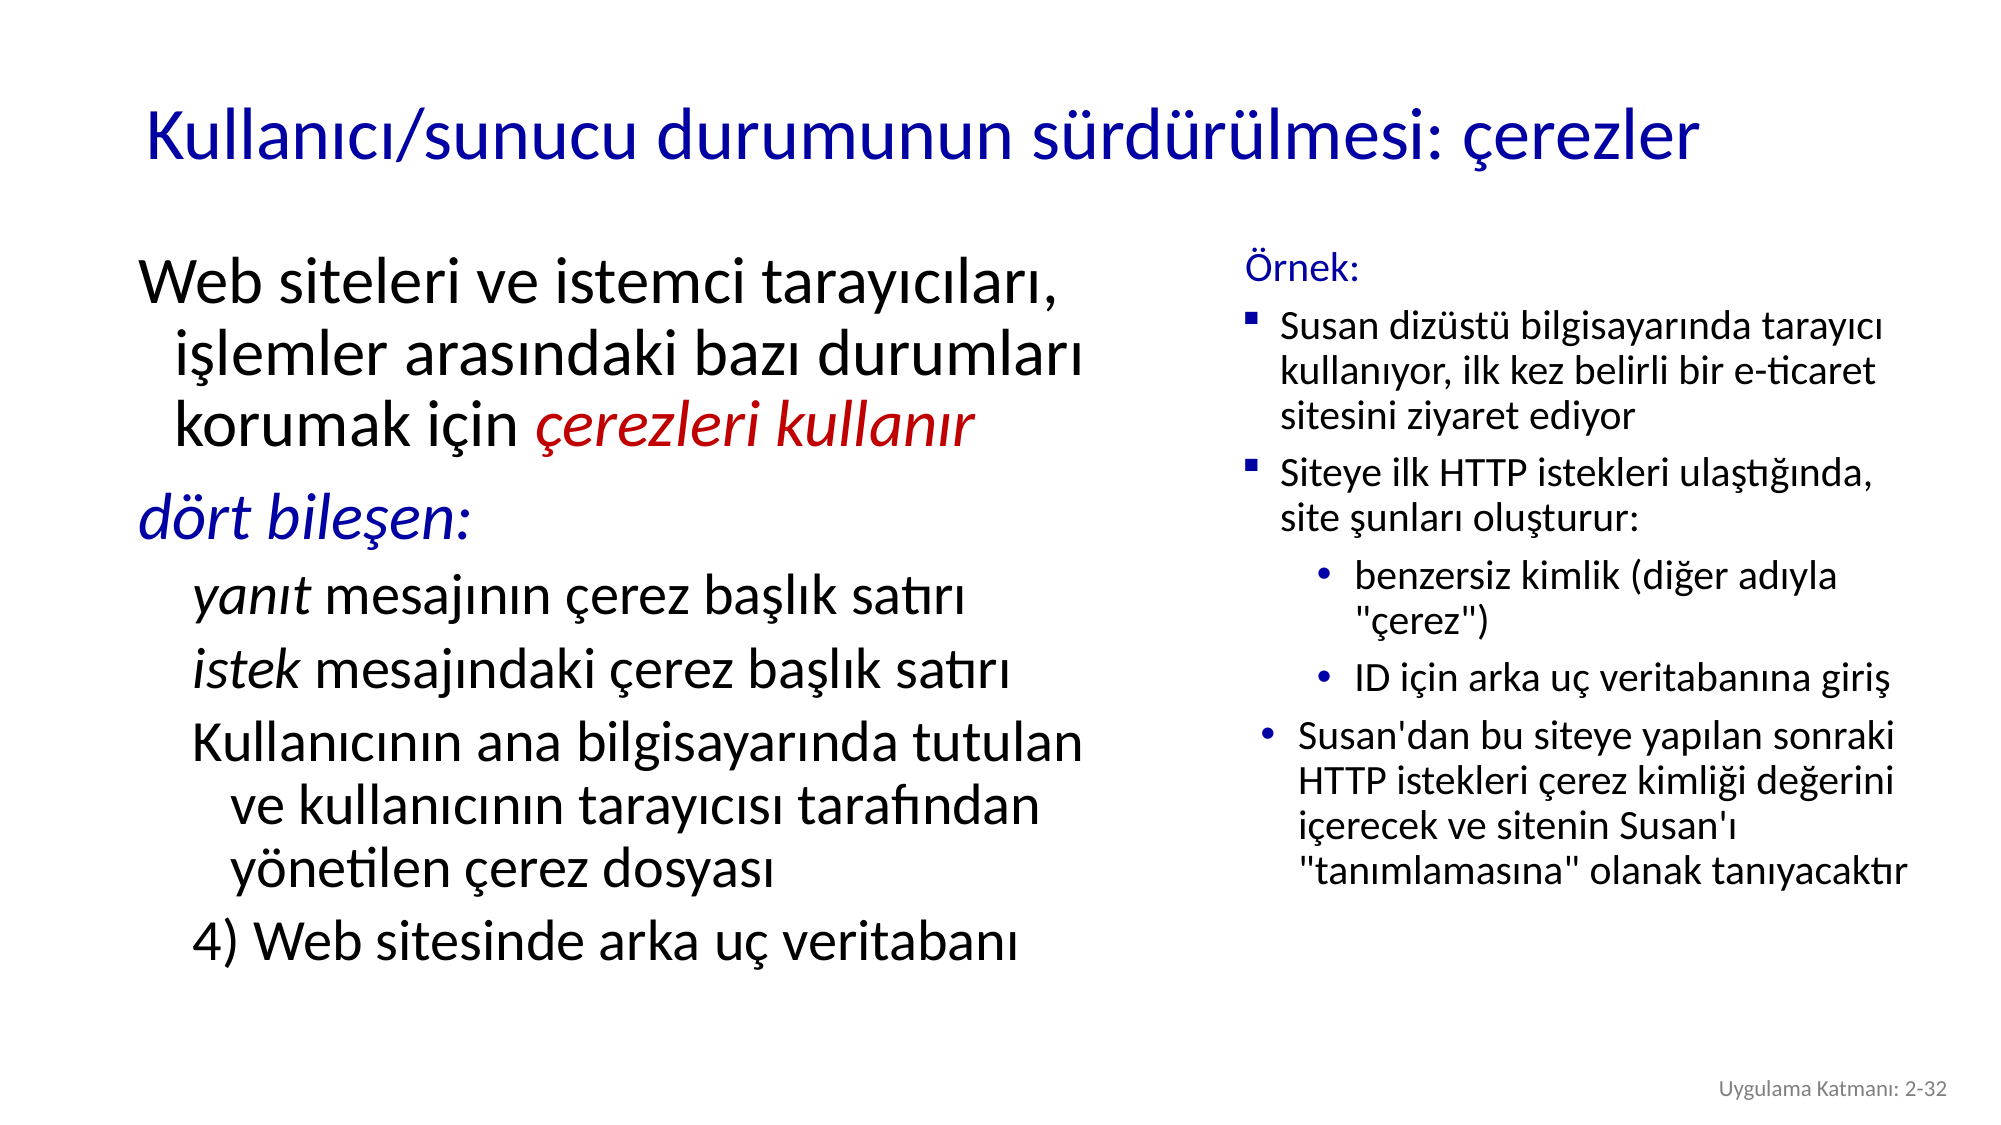

# Kullanıcı/sunucu durumunun sürdürülmesi: çerezler
Web siteleri ve istemci tarayıcıları, işlemler arasındaki bazı durumları korumak için çerezleri kullanır
dört bileşen:
yanıt mesajının çerez başlık satırı
istek mesajındaki çerez başlık satırı
Kullanıcının ana bilgisayarında tutulan ve kullanıcının tarayıcısı tarafından yönetilen çerez dosyası
4) Web sitesinde arka uç veritabanı
Örnek:
Susan dizüstü bilgisayarında tarayıcı kullanıyor, ilk kez belirli bir e-ticaret sitesini ziyaret ediyor
Siteye ilk HTTP istekleri ulaştığında, site şunları oluşturur:
benzersiz kimlik (diğer adıyla "çerez")
ID için arka uç veritabanına giriş
Susan'dan bu siteye yapılan sonraki HTTP istekleri çerez kimliği değerini içerecek ve sitenin Susan'ı "tanımlamasına" olanak tanıyacaktır
Uygulama Katmanı: 2-32